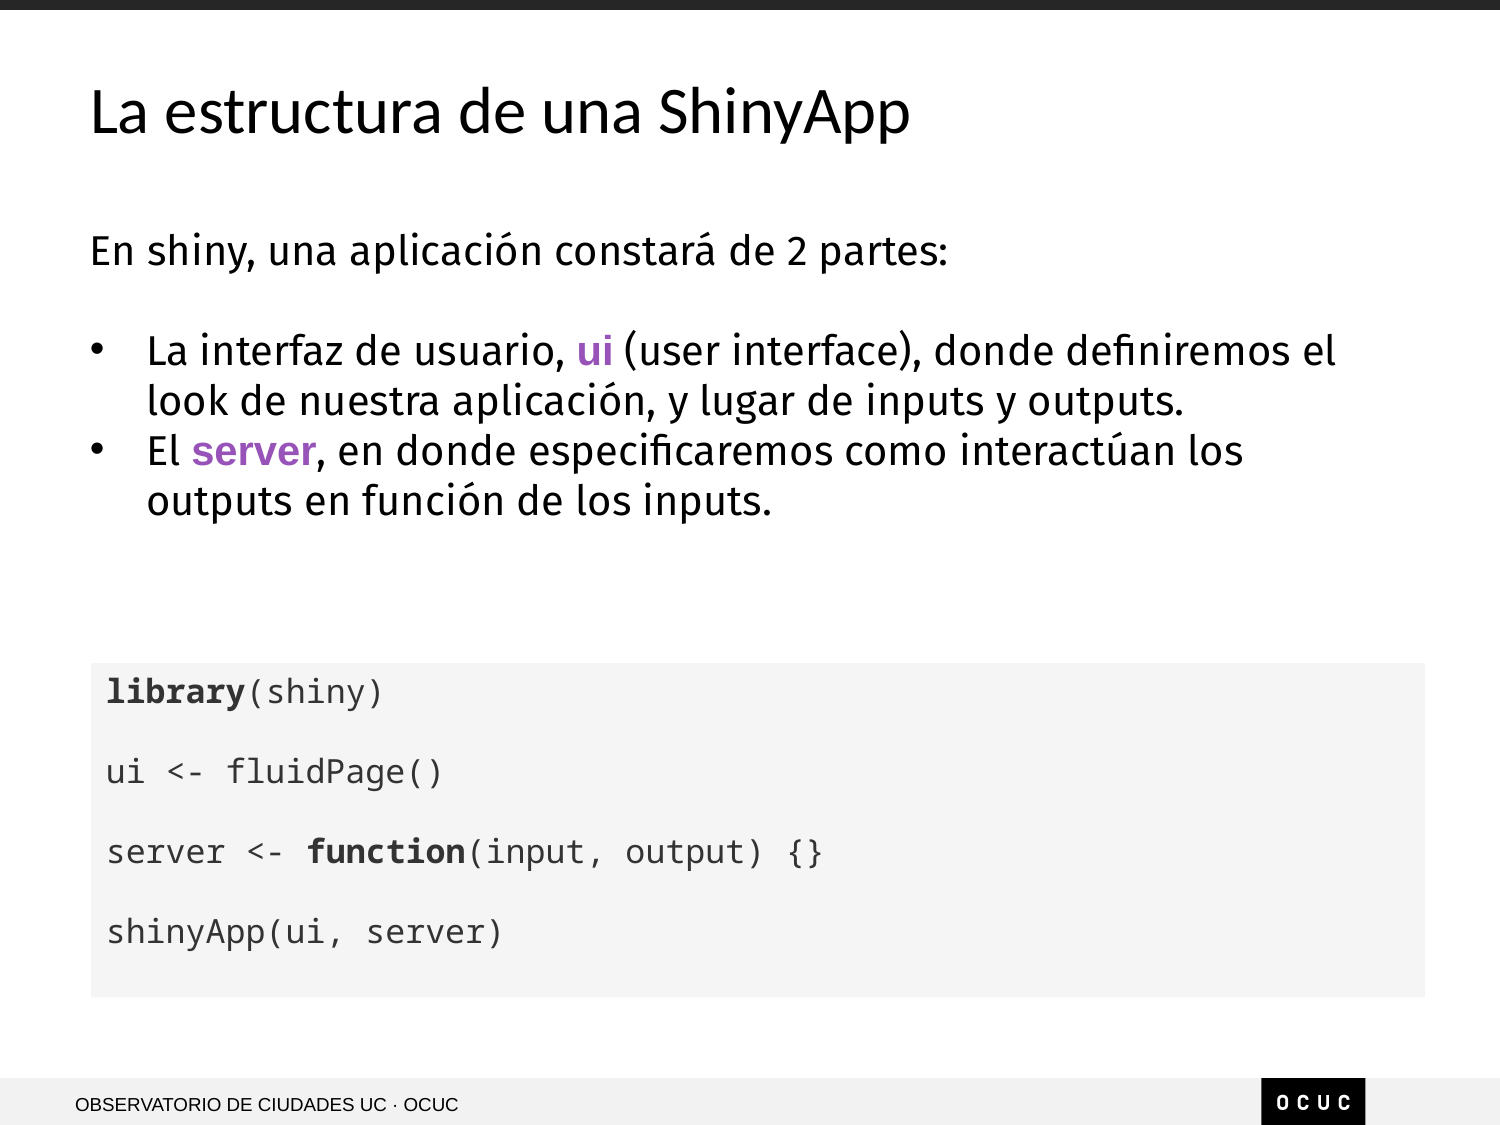

# La estructura de una ShinyApp

En shiny, una aplicación constará de 2 partes:

La interfaz de usuario, ui (user interface), donde definiremos el look de nuestra aplicación, y lugar de inputs y outputs.
El server, en donde especificaremos como interactúan los outputs en función de los inputs.
library(shiny)

ui <- fluidPage()

server <- function(input, output) {}

shinyApp(ui, server)